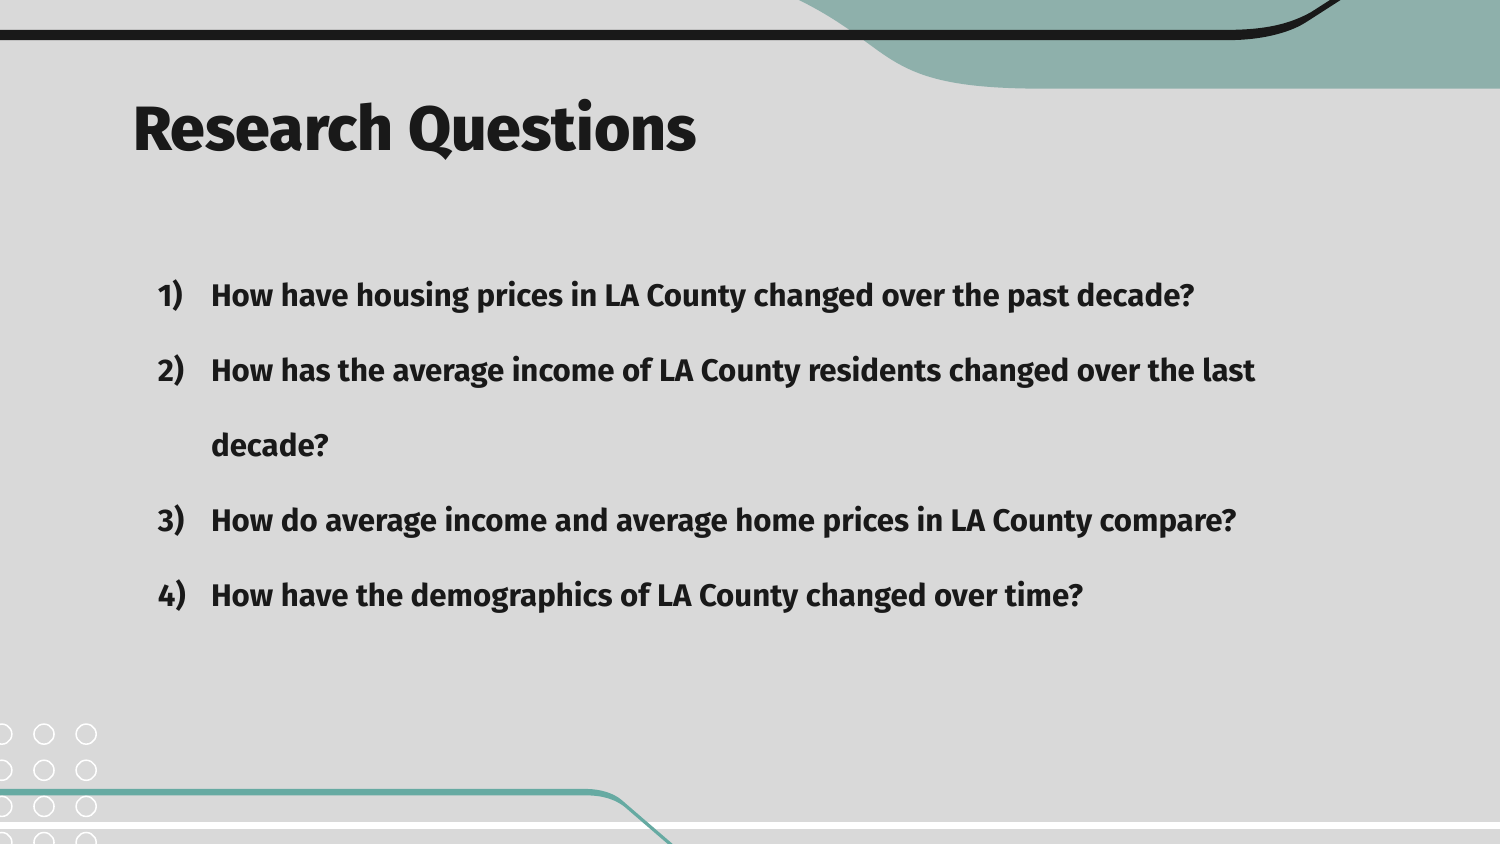

# Research Questions
How have housing prices in LA County changed over the past decade?
How has the average income of LA County residents changed over the last decade?
How do average income and average home prices in LA County compare?
How have the demographics of LA County changed over time?